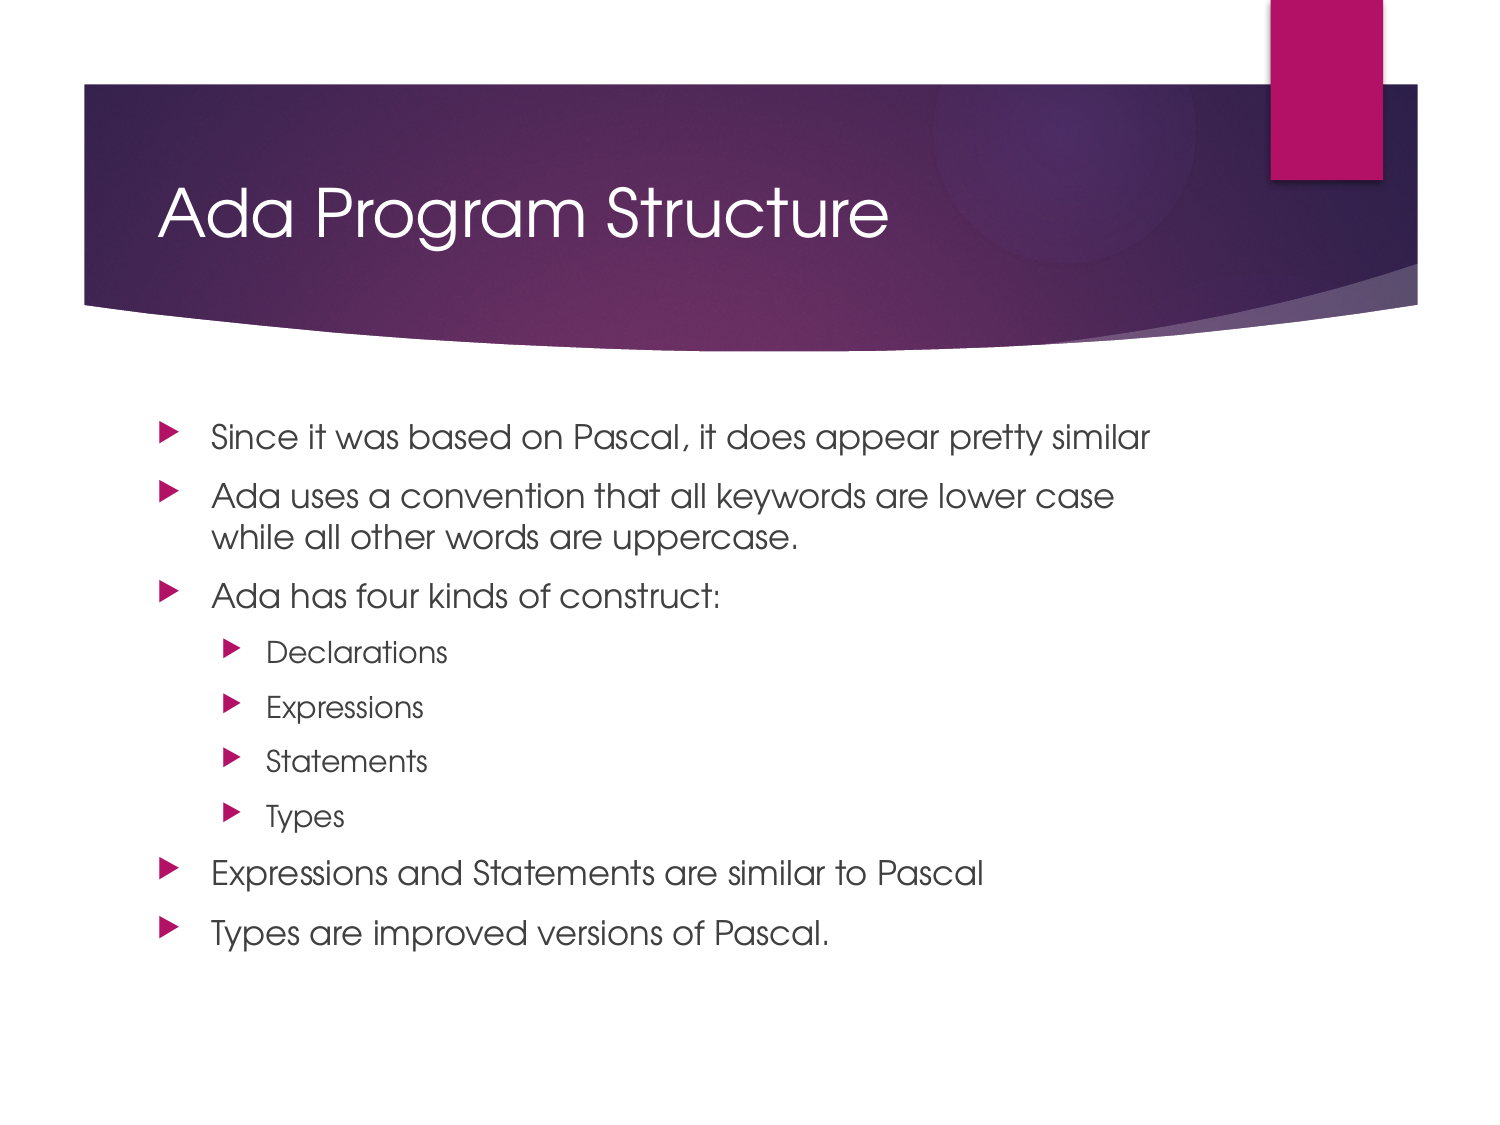

# Ada Program Structure
Since it was based on Pascal, it does appear pretty similar
Ada uses a convention that all keywords are lower case while all other words are uppercase.
Ada has four kinds of construct:
Declarations
Expressions
Statements
Types
Expressions and Statements are similar to Pascal
Types are improved versions of Pascal.